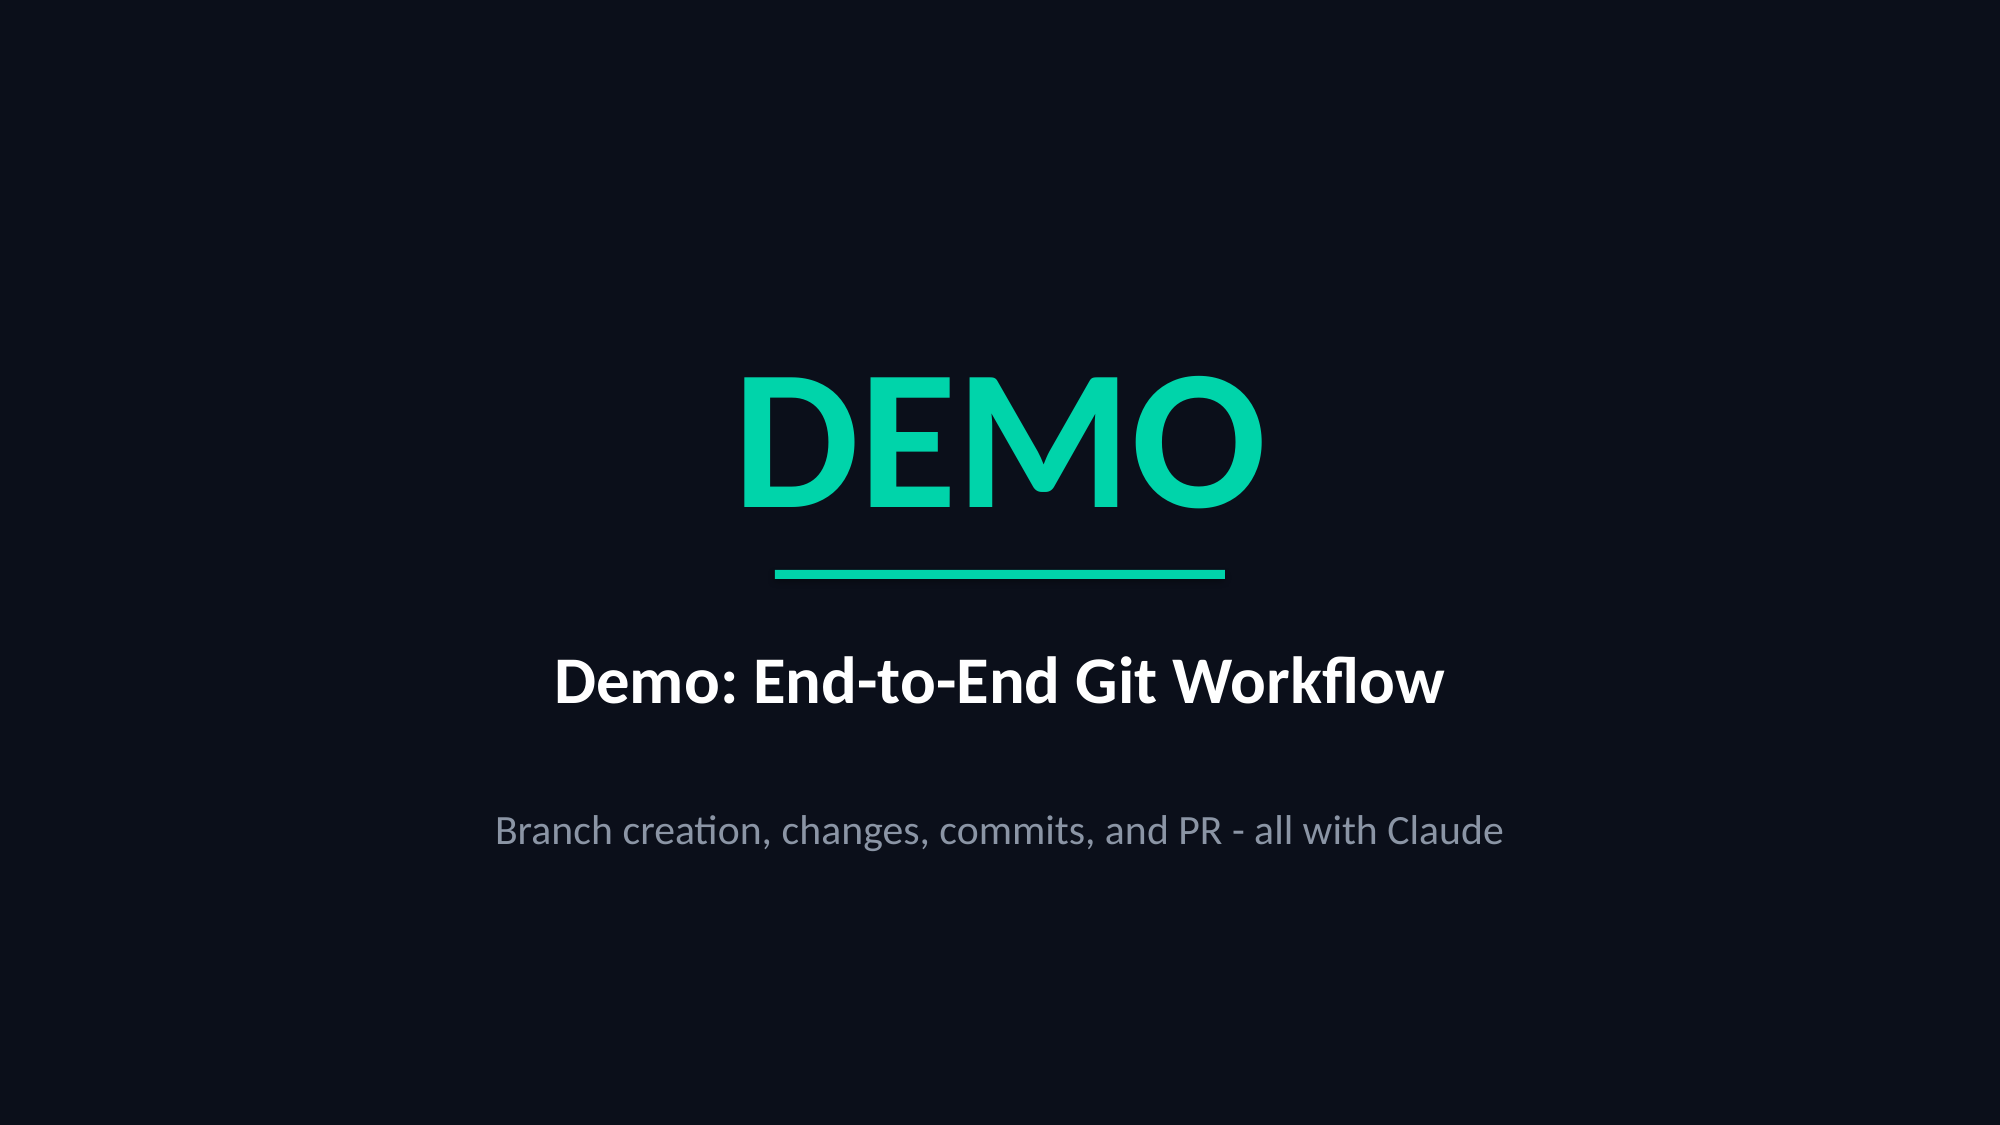

DEMO

Demo: End-to-End Git Workflow
Branch creation, changes, commits, and PR - all with Claude